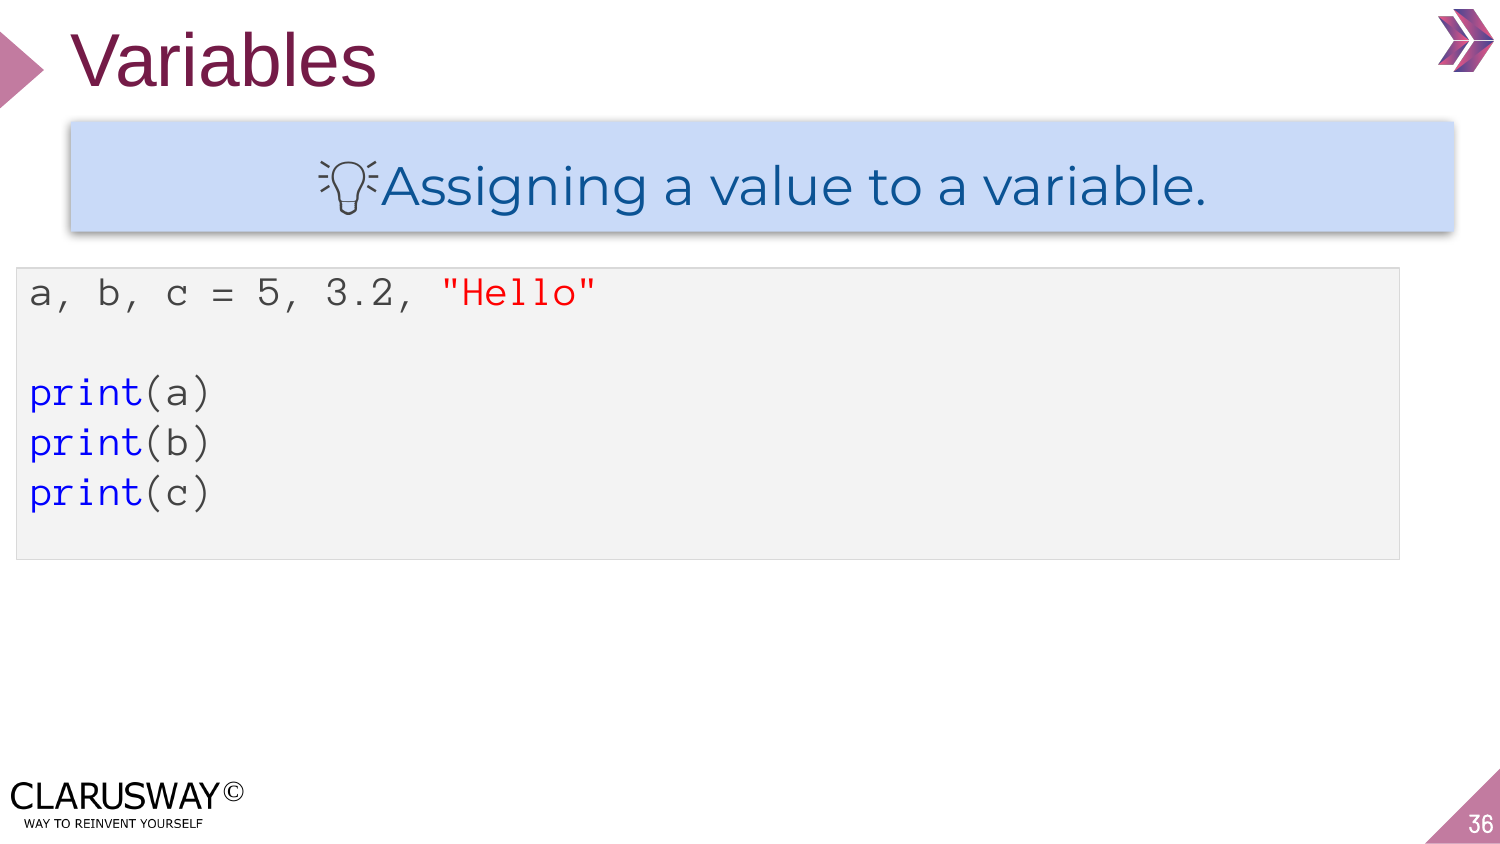

Variables
💡Assigning a value to a variable.
a, b, c = 5, 3.2, "Hello"

print(a)
print(b)
print(c)

36